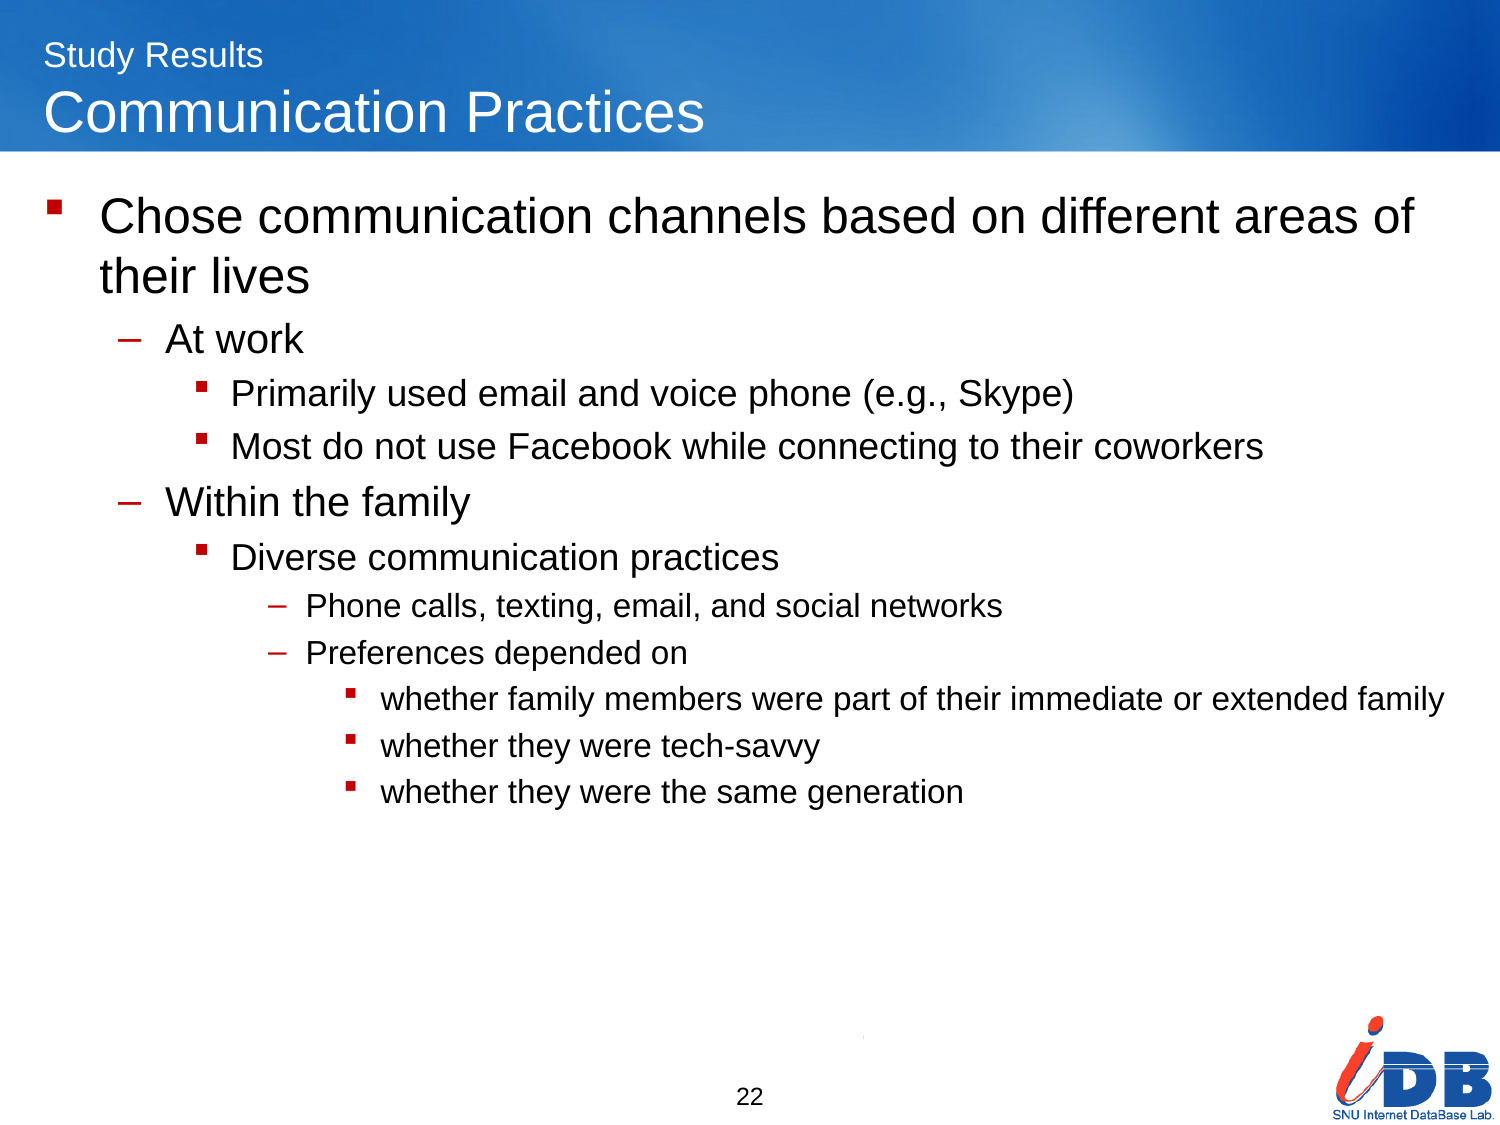

# Study Results Communication Practices
Chose communication channels based on different areas of
their lives
At work
Primarily used email and voice phone (e.g., Skype)
Most do not use Facebook while connecting to their coworkers
Within the family
Diverse communication practices
Phone calls, texting, email, and social networks
Preferences depended on
whether family members were part of their immediate or extended family
whether they were tech-savvy
whether they were the same generation

22